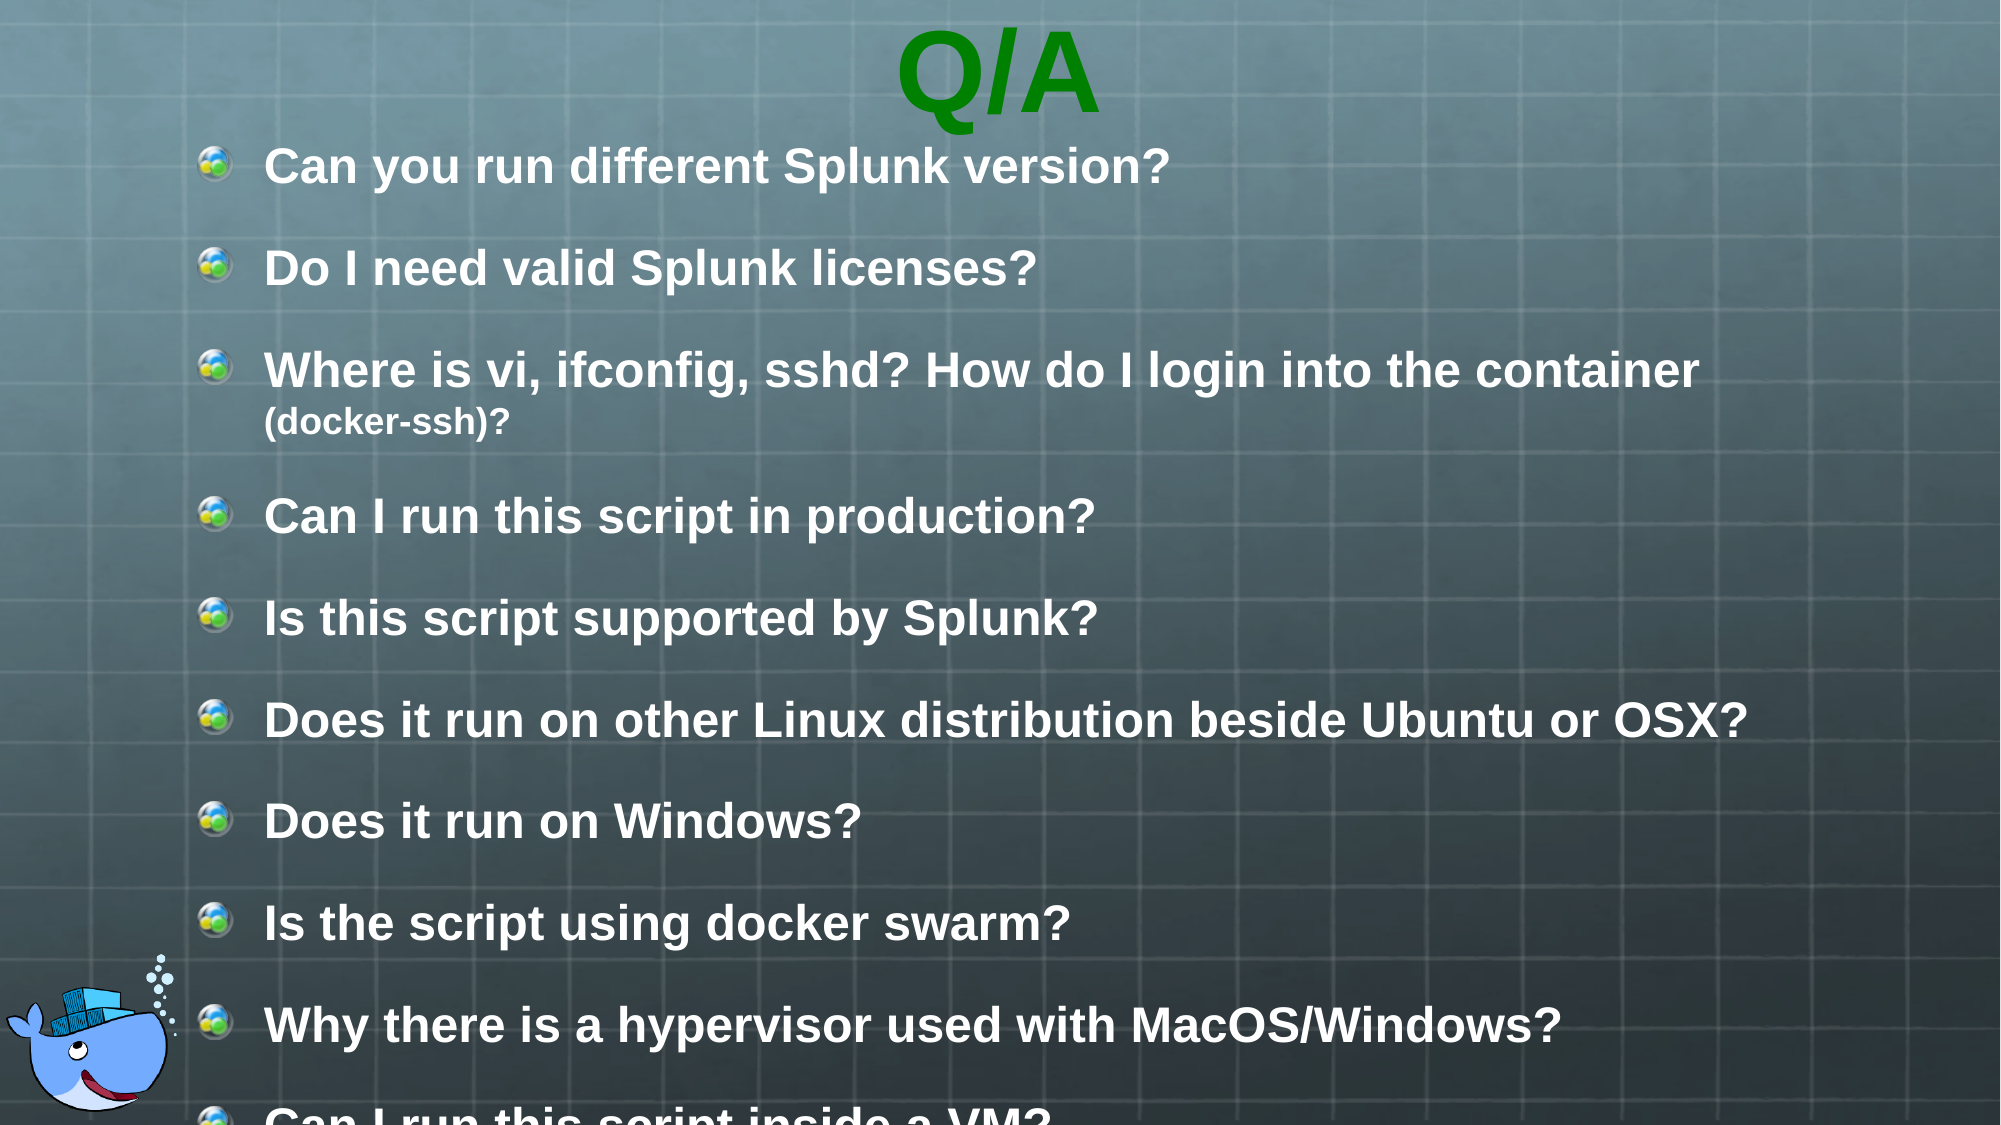

# Q/A
Can you run different Splunk version?
Do I need valid Splunk licenses?
Where is vi, ifconfig, sshd? How do I login into the container (docker-ssh)?
Can I run this script in production?
Is this script supported by Splunk?
Does it run on other Linux distribution beside Ubuntu or OSX?
Does it run on Windows?
Is the script using docker swarm?
Why there is a hypervisor used with MacOS/Windows?
Can I run this script inside a VM?